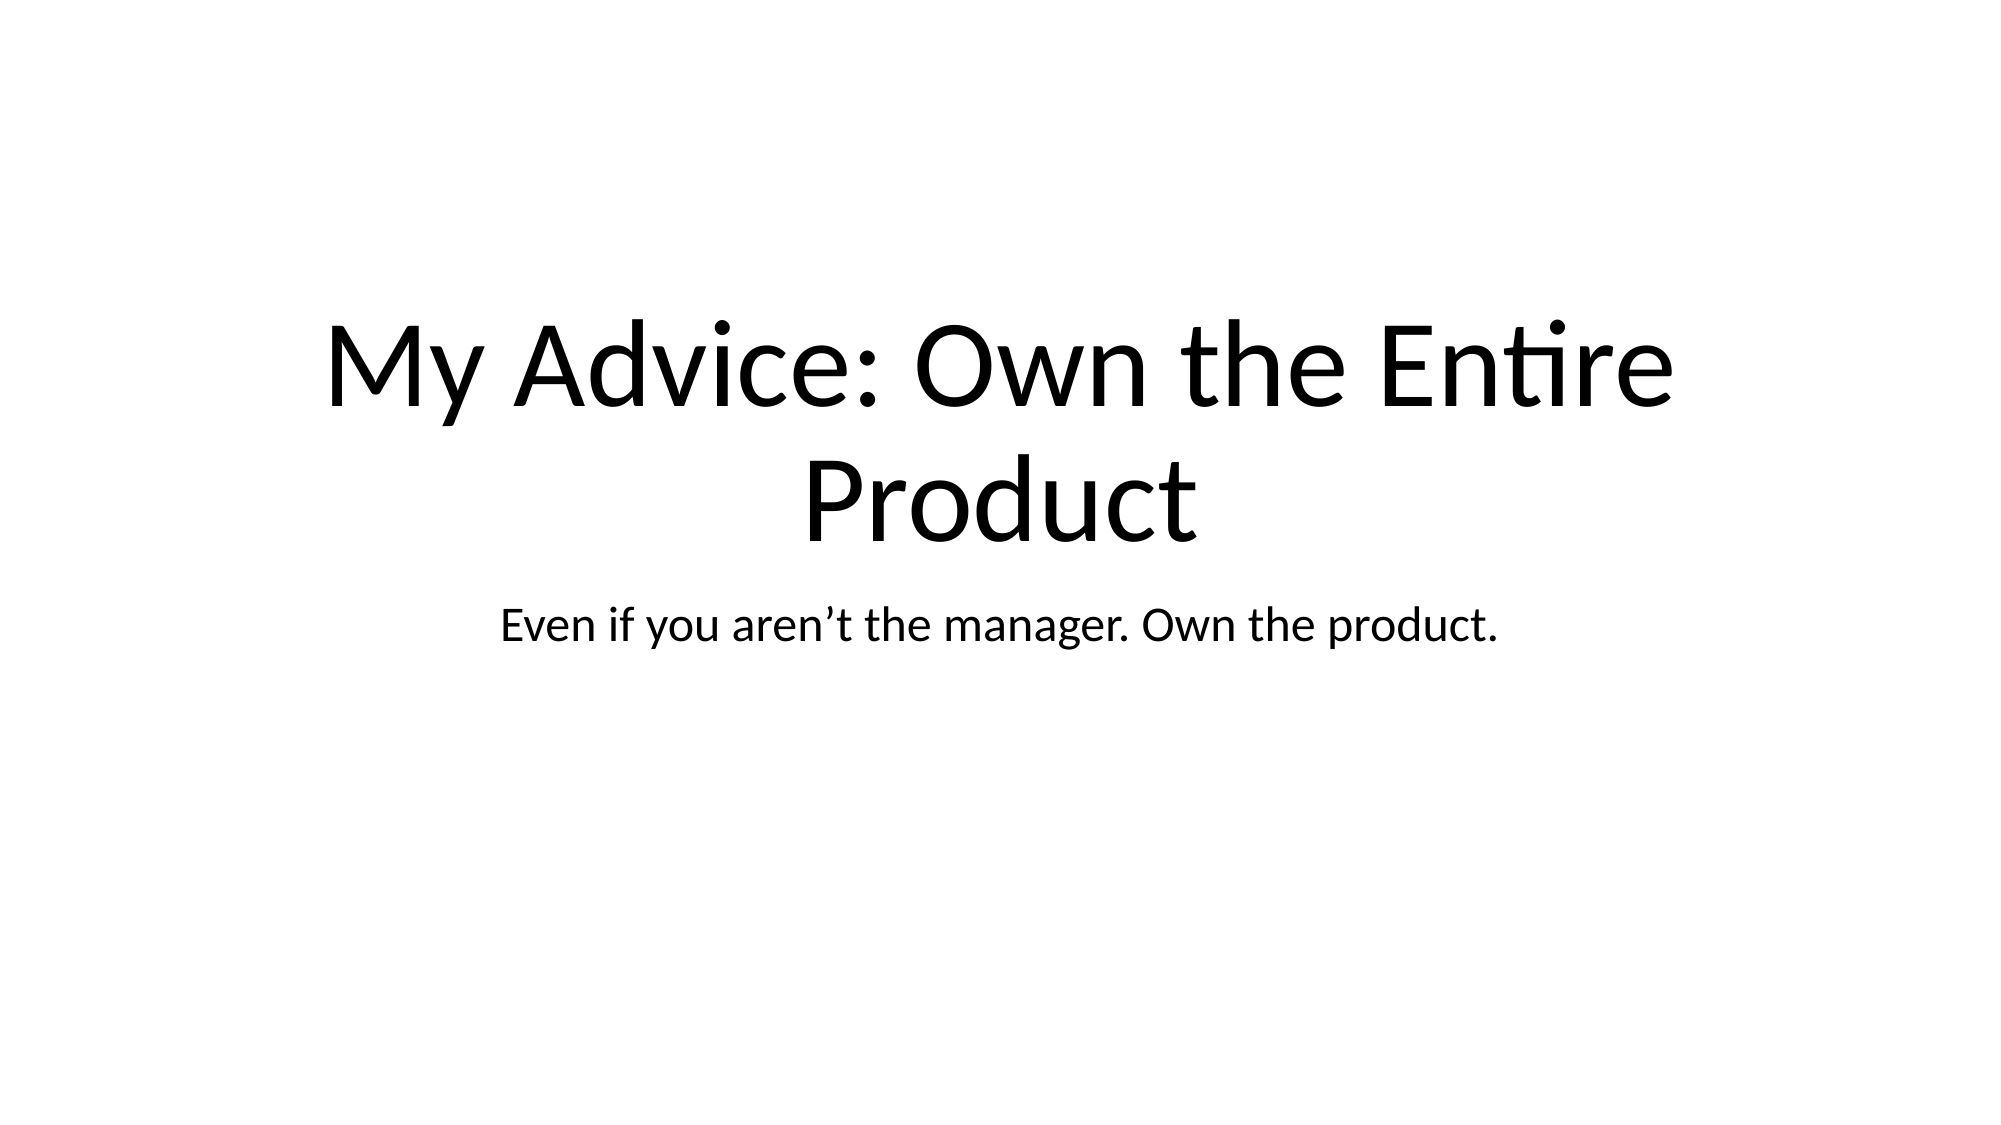

# My Advice: Own the Entire Product
Even if you aren’t the manager. Own the product.